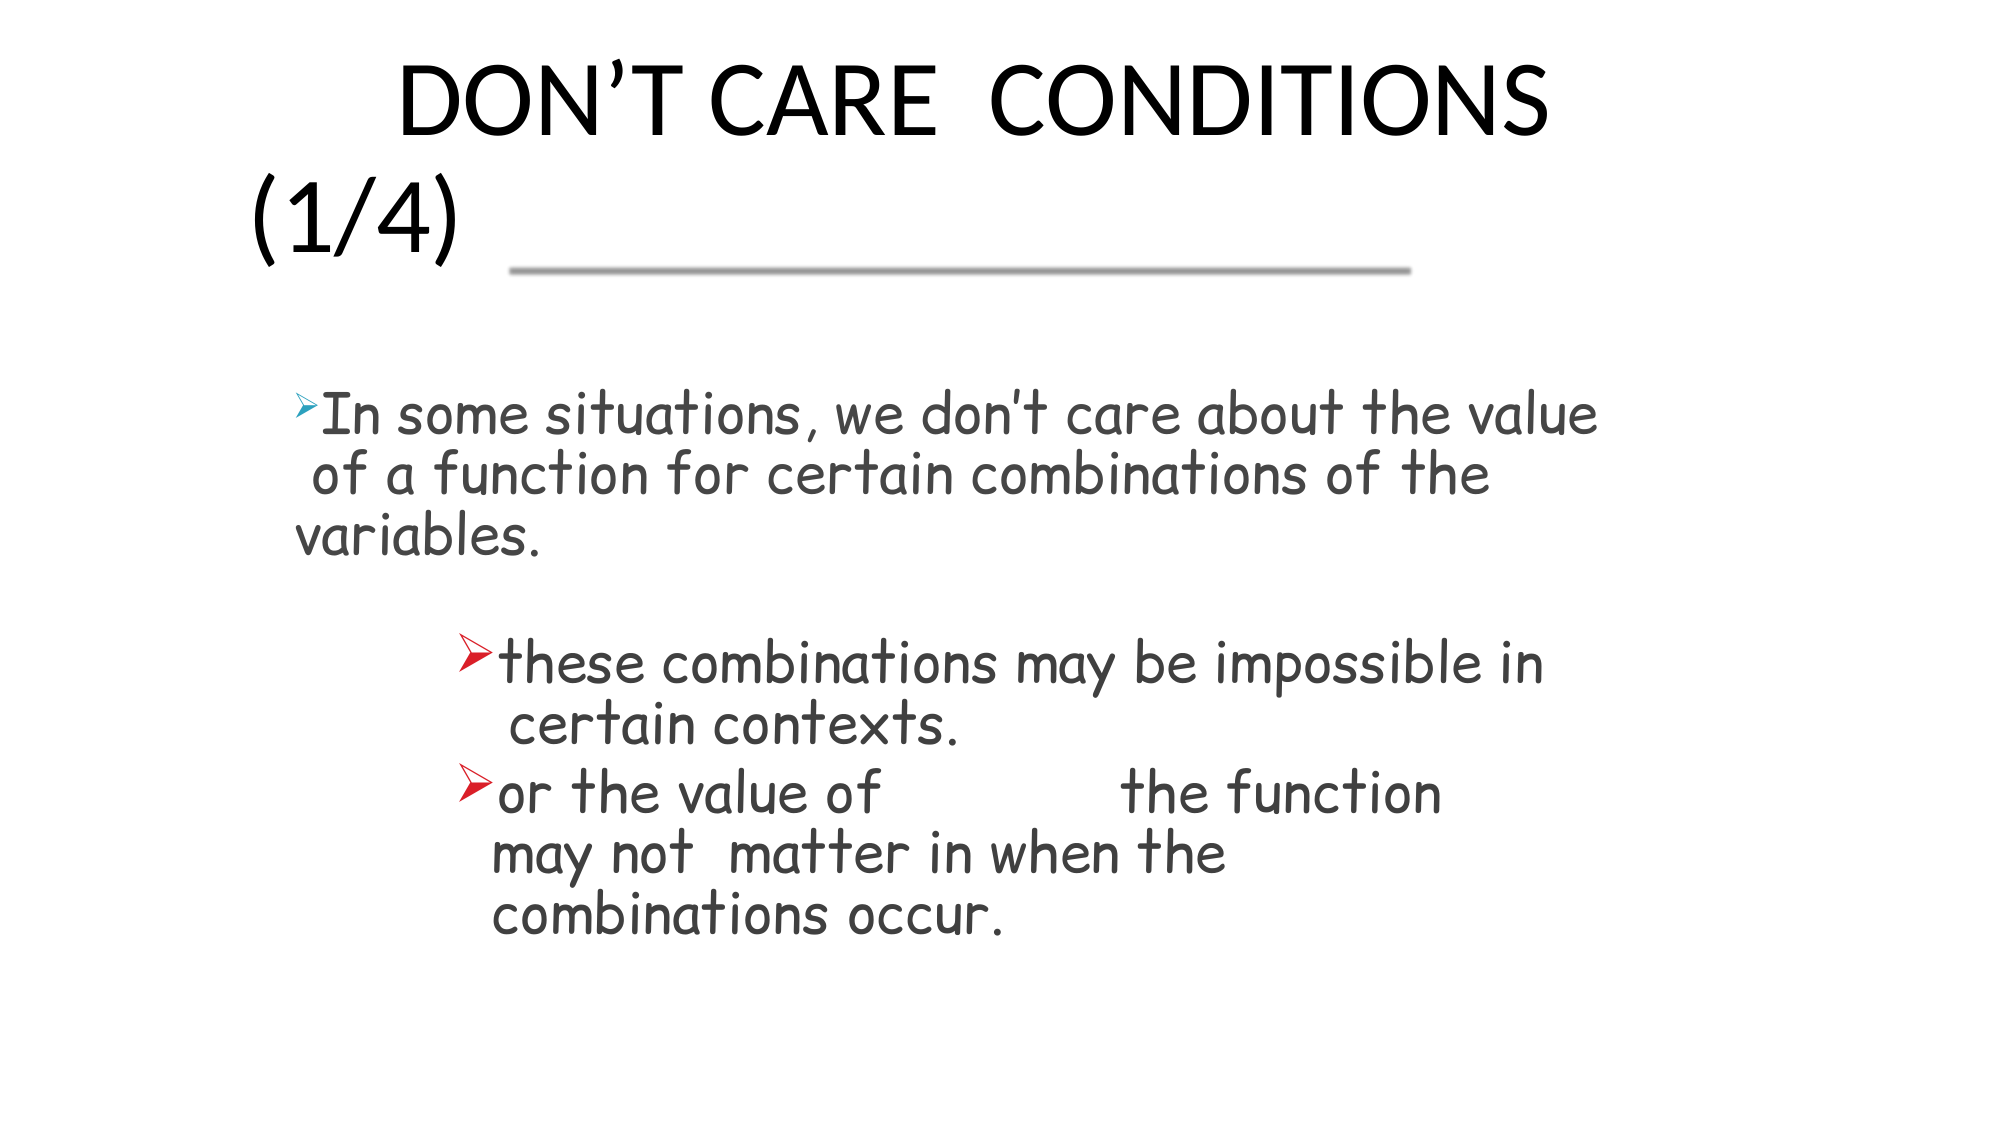

# DON’T CARE  CONDITIONS (1/4)

In some situations, we don’t care about the value  of a function for certain combinations of the  variables.

these combinations may be impossible in  certain contexts.
or the value of	the function may not  matter in when the combinations occur.